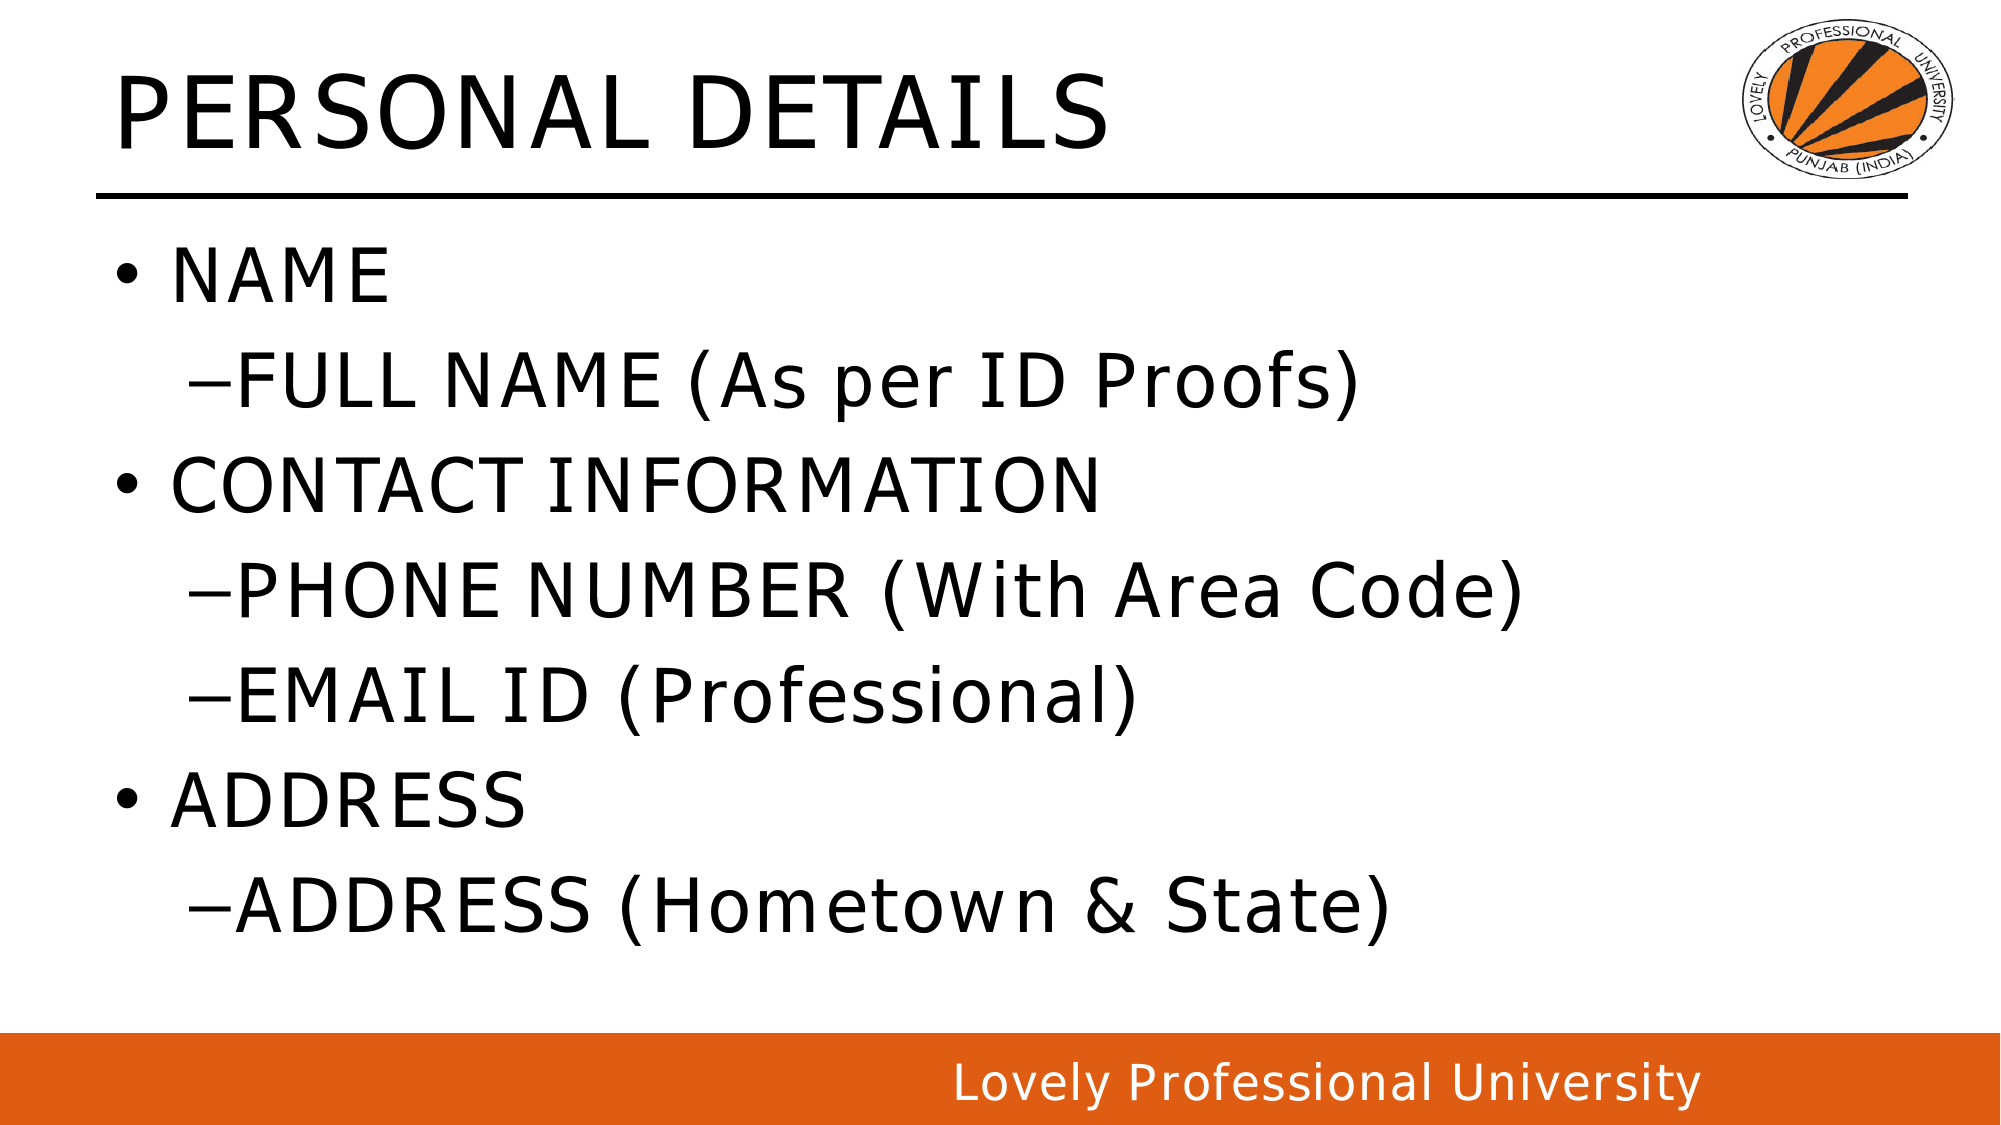

# PERSONAL DETAILS
NAME
FULL NAME (As per ID Proofs)
CONTACT INFORMATION
PHONE NUMBER (With Area Code)
EMAIL ID (Professional)
ADDRESS
ADDRESS (Hometown & State)